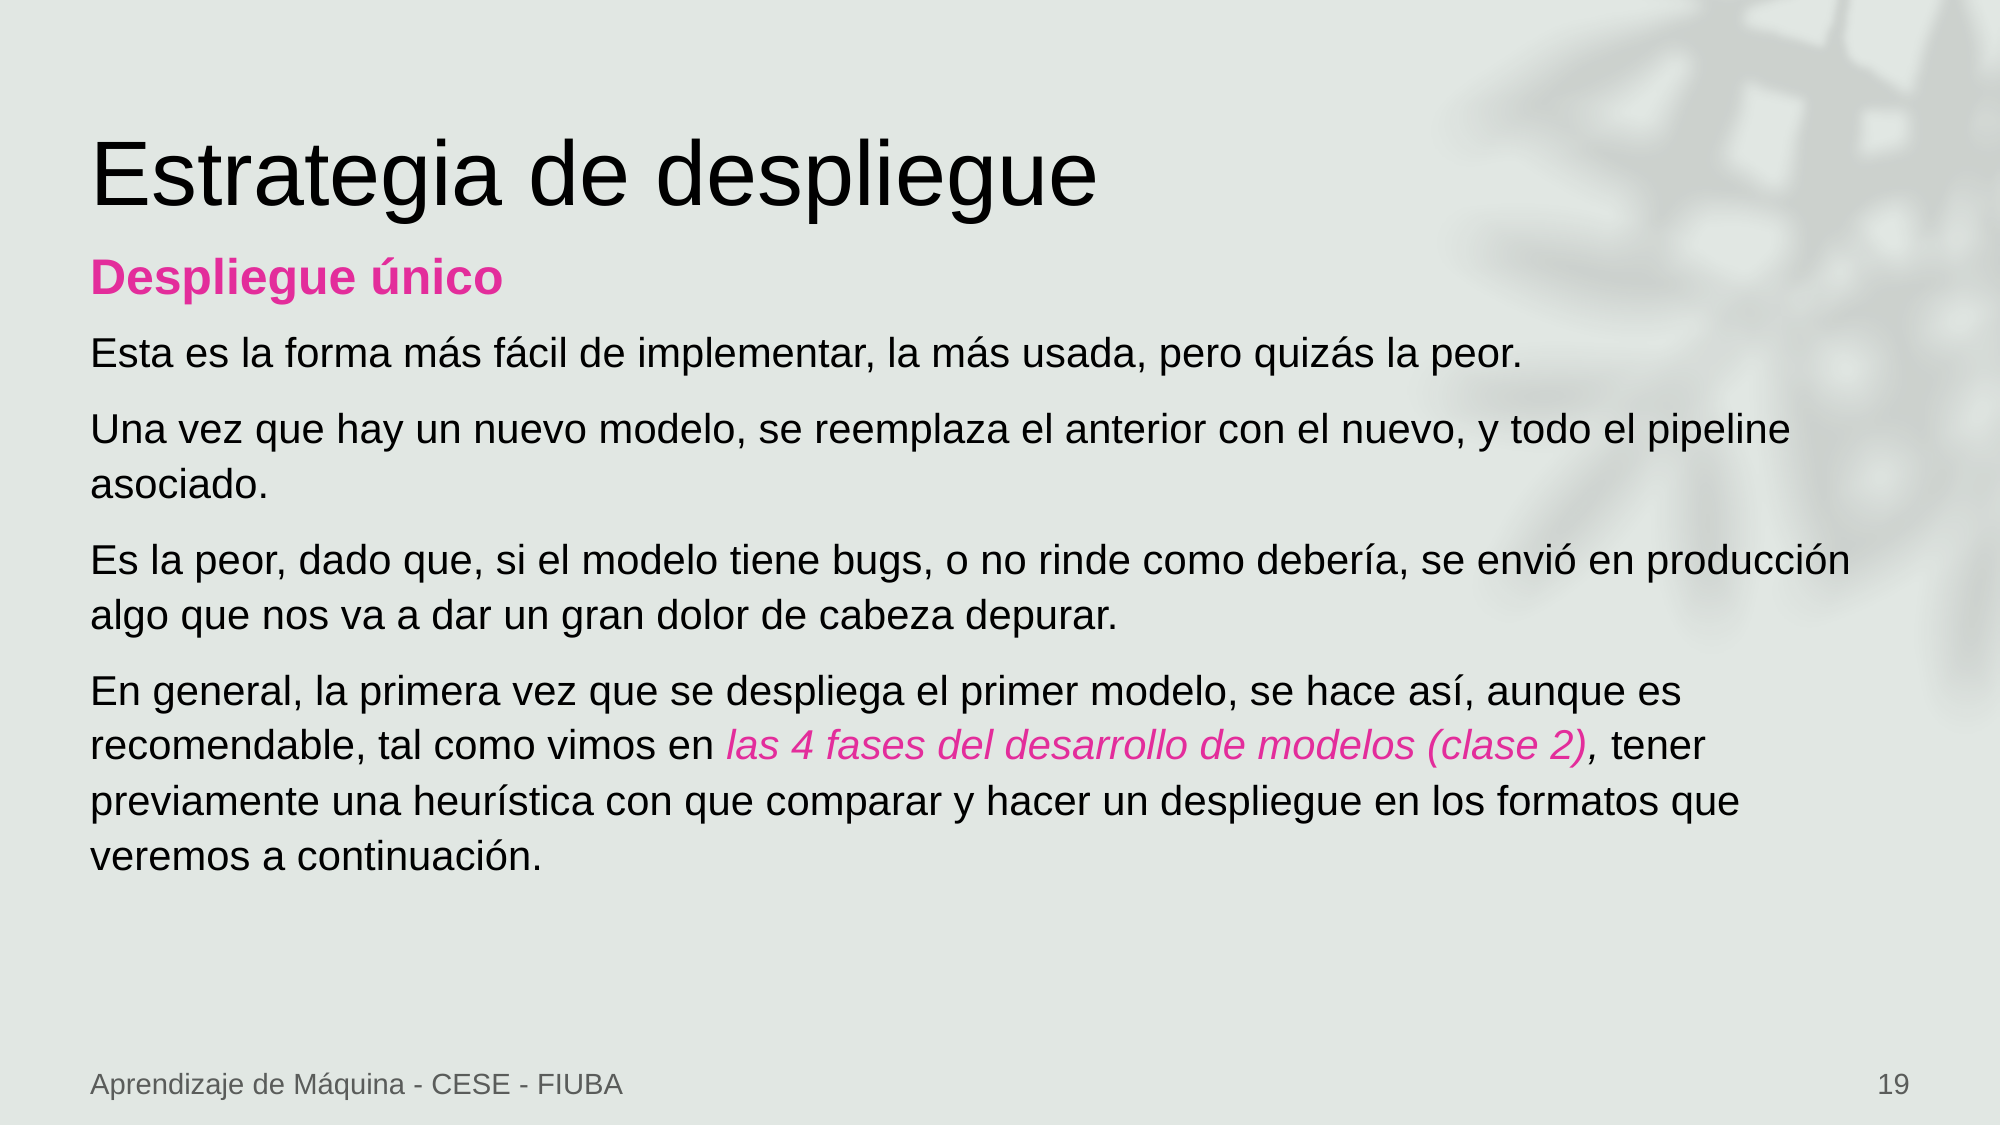

# Estrategia de despliegue
Despliegue único
Esta es la forma más fácil de implementar, la más usada, pero quizás la peor.
Una vez que hay un nuevo modelo, se reemplaza el anterior con el nuevo, y todo el pipeline asociado.
Es la peor, dado que, si el modelo tiene bugs, o no rinde como debería, se envió en producción algo que nos va a dar un gran dolor de cabeza depurar.
En general, la primera vez que se despliega el primer modelo, se hace así, aunque es recomendable, tal como vimos en las 4 fases del desarrollo de modelos (clase 2), tener previamente una heurística con que comparar y hacer un despliegue en los formatos que veremos a continuación.
Aprendizaje de Máquina - CESE - FIUBA
19